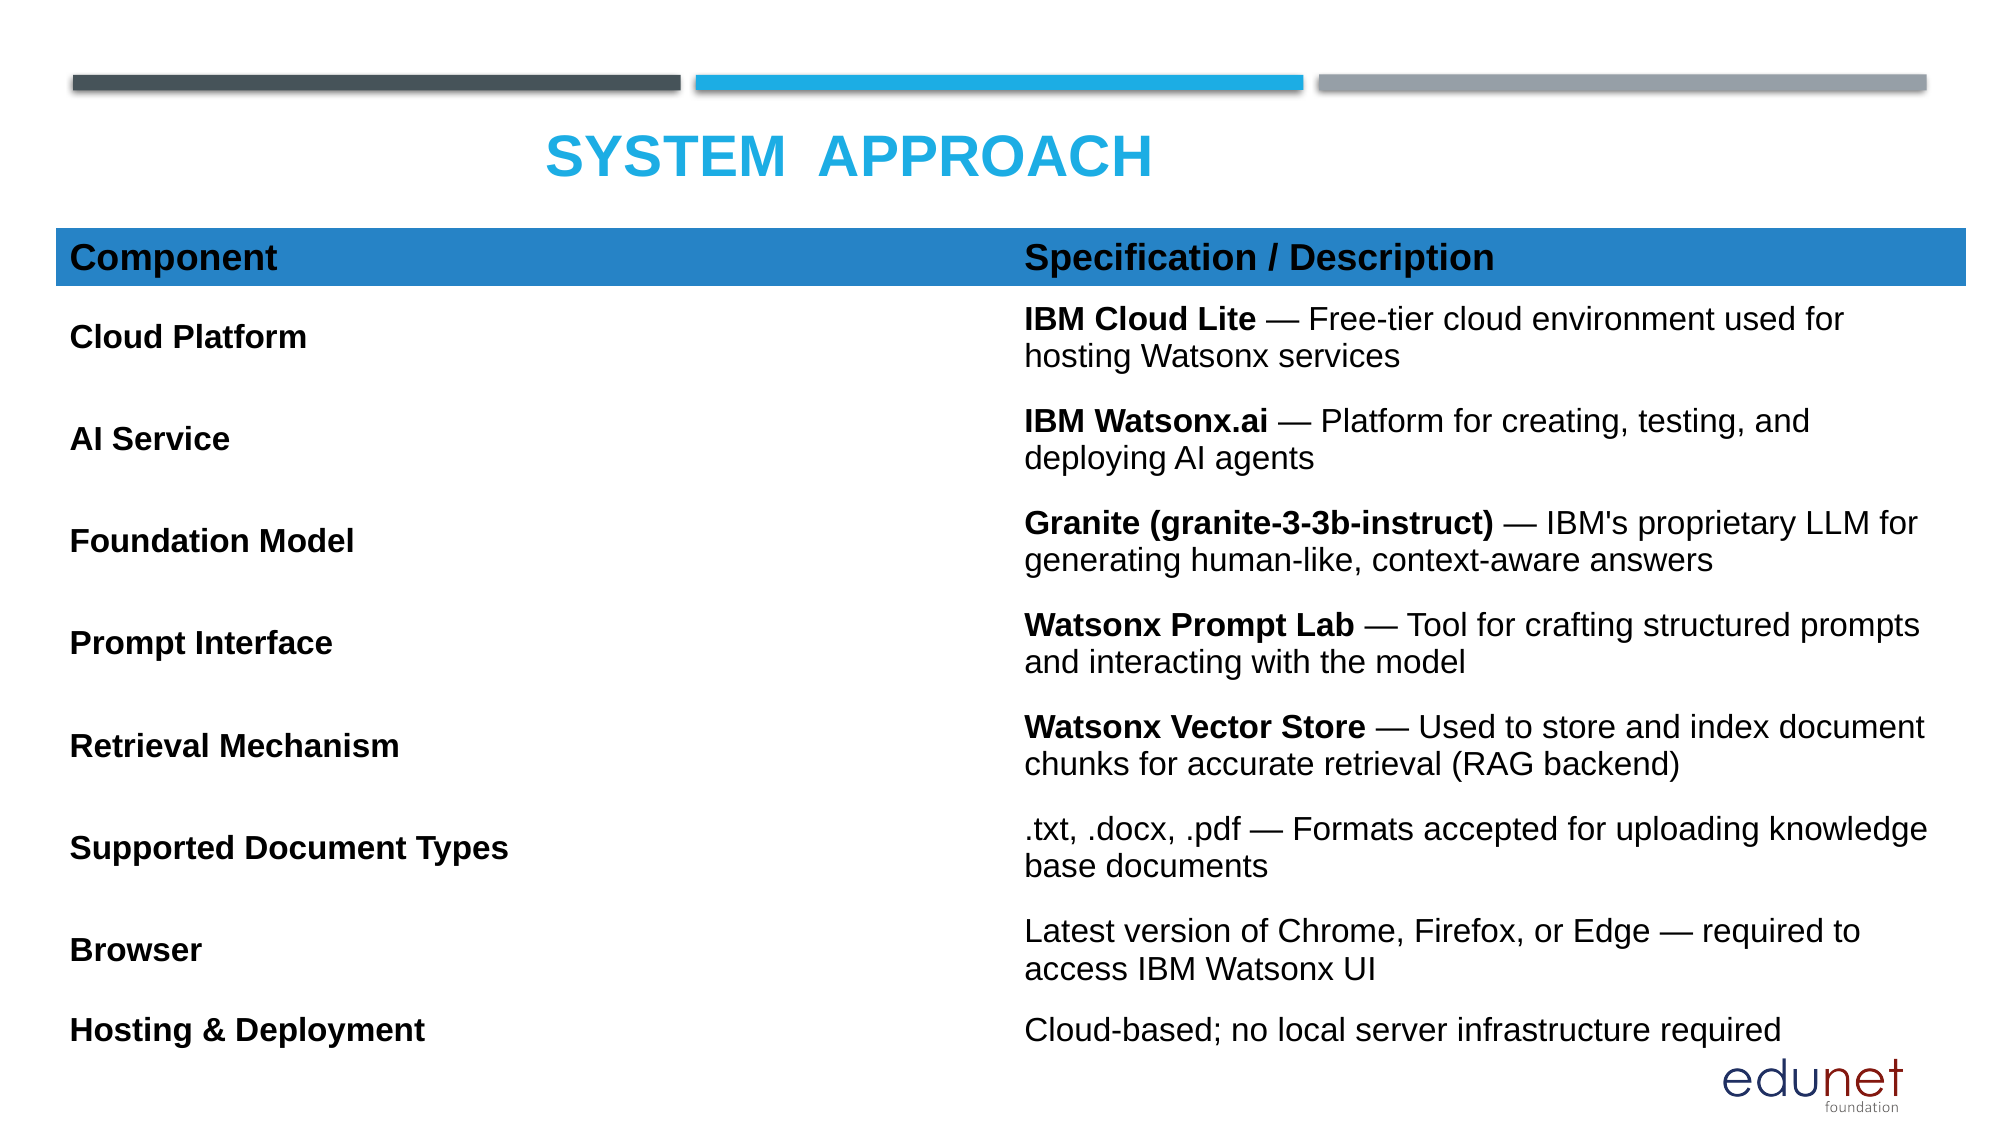

# System  Approach
| Component | Specification / Description |
| --- | --- |
| Cloud Platform | IBM Cloud Lite — Free-tier cloud environment used for hosting Watsonx services |
| AI Service | IBM Watsonx.ai — Platform for creating, testing, and deploying AI agents |
| Foundation Model | Granite (granite-3-3b-instruct) — IBM's proprietary LLM for generating human-like, context-aware answers |
| Prompt Interface | Watsonx Prompt Lab — Tool for crafting structured prompts and interacting with the model |
| Retrieval Mechanism | Watsonx Vector Store — Used to store and index document chunks for accurate retrieval (RAG backend) |
| Supported Document Types | .txt, .docx, .pdf — Formats accepted for uploading knowledge base documents |
| Browser | Latest version of Chrome, Firefox, or Edge — required to access IBM Watsonx UI |
| Hosting & Deployment | Cloud-based; no local server infrastructure required |